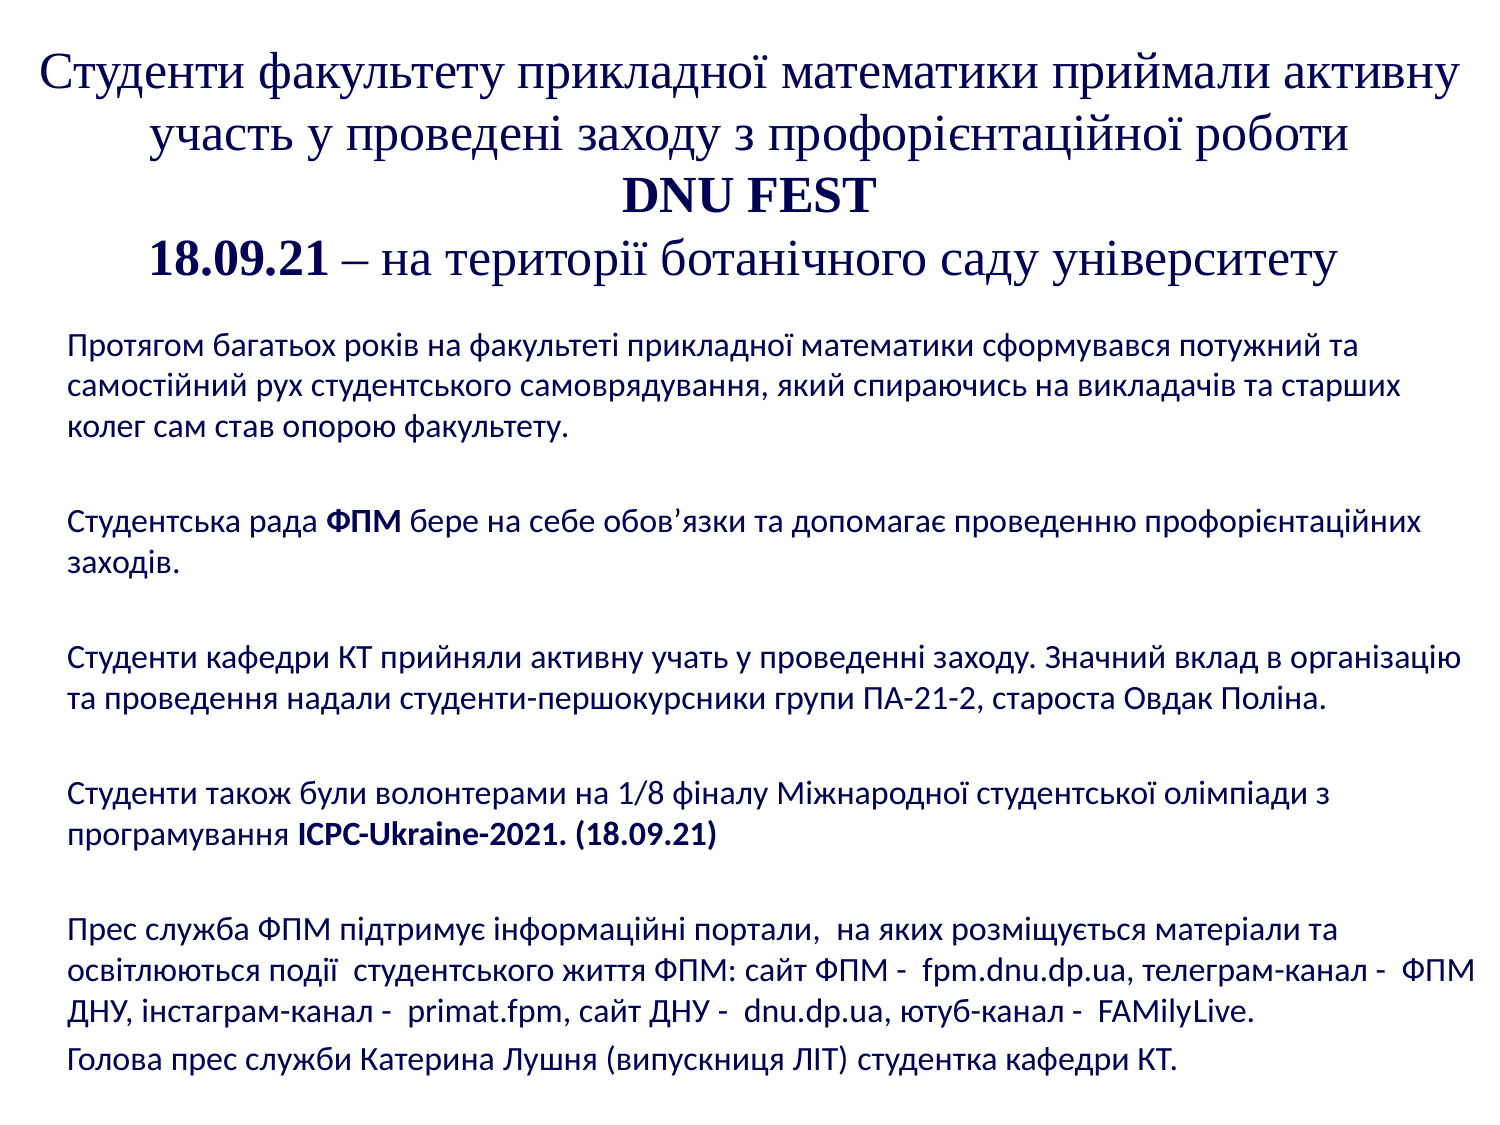

Студенти факультету прикладної математики приймали активну участь у проведені заходу з профорієнтаційної роботи
DNU FEST
18.09.21 – на території ботанічного саду університету
	Протягом багатьох років на факультеті прикладної математики сформувався потужний та самостійний рух студентського самоврядування, який спираючись на викладачів та старших колег сам став опорою факультету.

	Студентська рада ФПМ бере на себе обов’язки та допомагає проведенню профорієнтаційних заходів.

	Студенти кафедри КТ прийняли активну учать у проведенні заходу. Значний вклад в організацію та проведення надали студенти-першокурсники групи ПА-21-2, староста Овдак Поліна.

	Студенти також були волонтерами на 1/8 фіналу Міжнародної студентської олімпіади з програмування ІСРС-Ukraine-2021. (18.09.21)

	Прес служба ФПМ підтримує інформаційні портали,  на яких розміщується матеріали та освітлюються події  студентського життя ФПМ: сайт ФПМ -  fpm.dnu.dp.ua, телеграм-канал -  ФПМ ДНУ, інстаграм-канал -  primat.fpm, сайт ДНУ -  dnu.dp.ua, ютуб-канал -  FAMilyLive.
 	Голова прес служби Катерина Лушня (випускниця ЛІТ) студентка кафедри КТ.